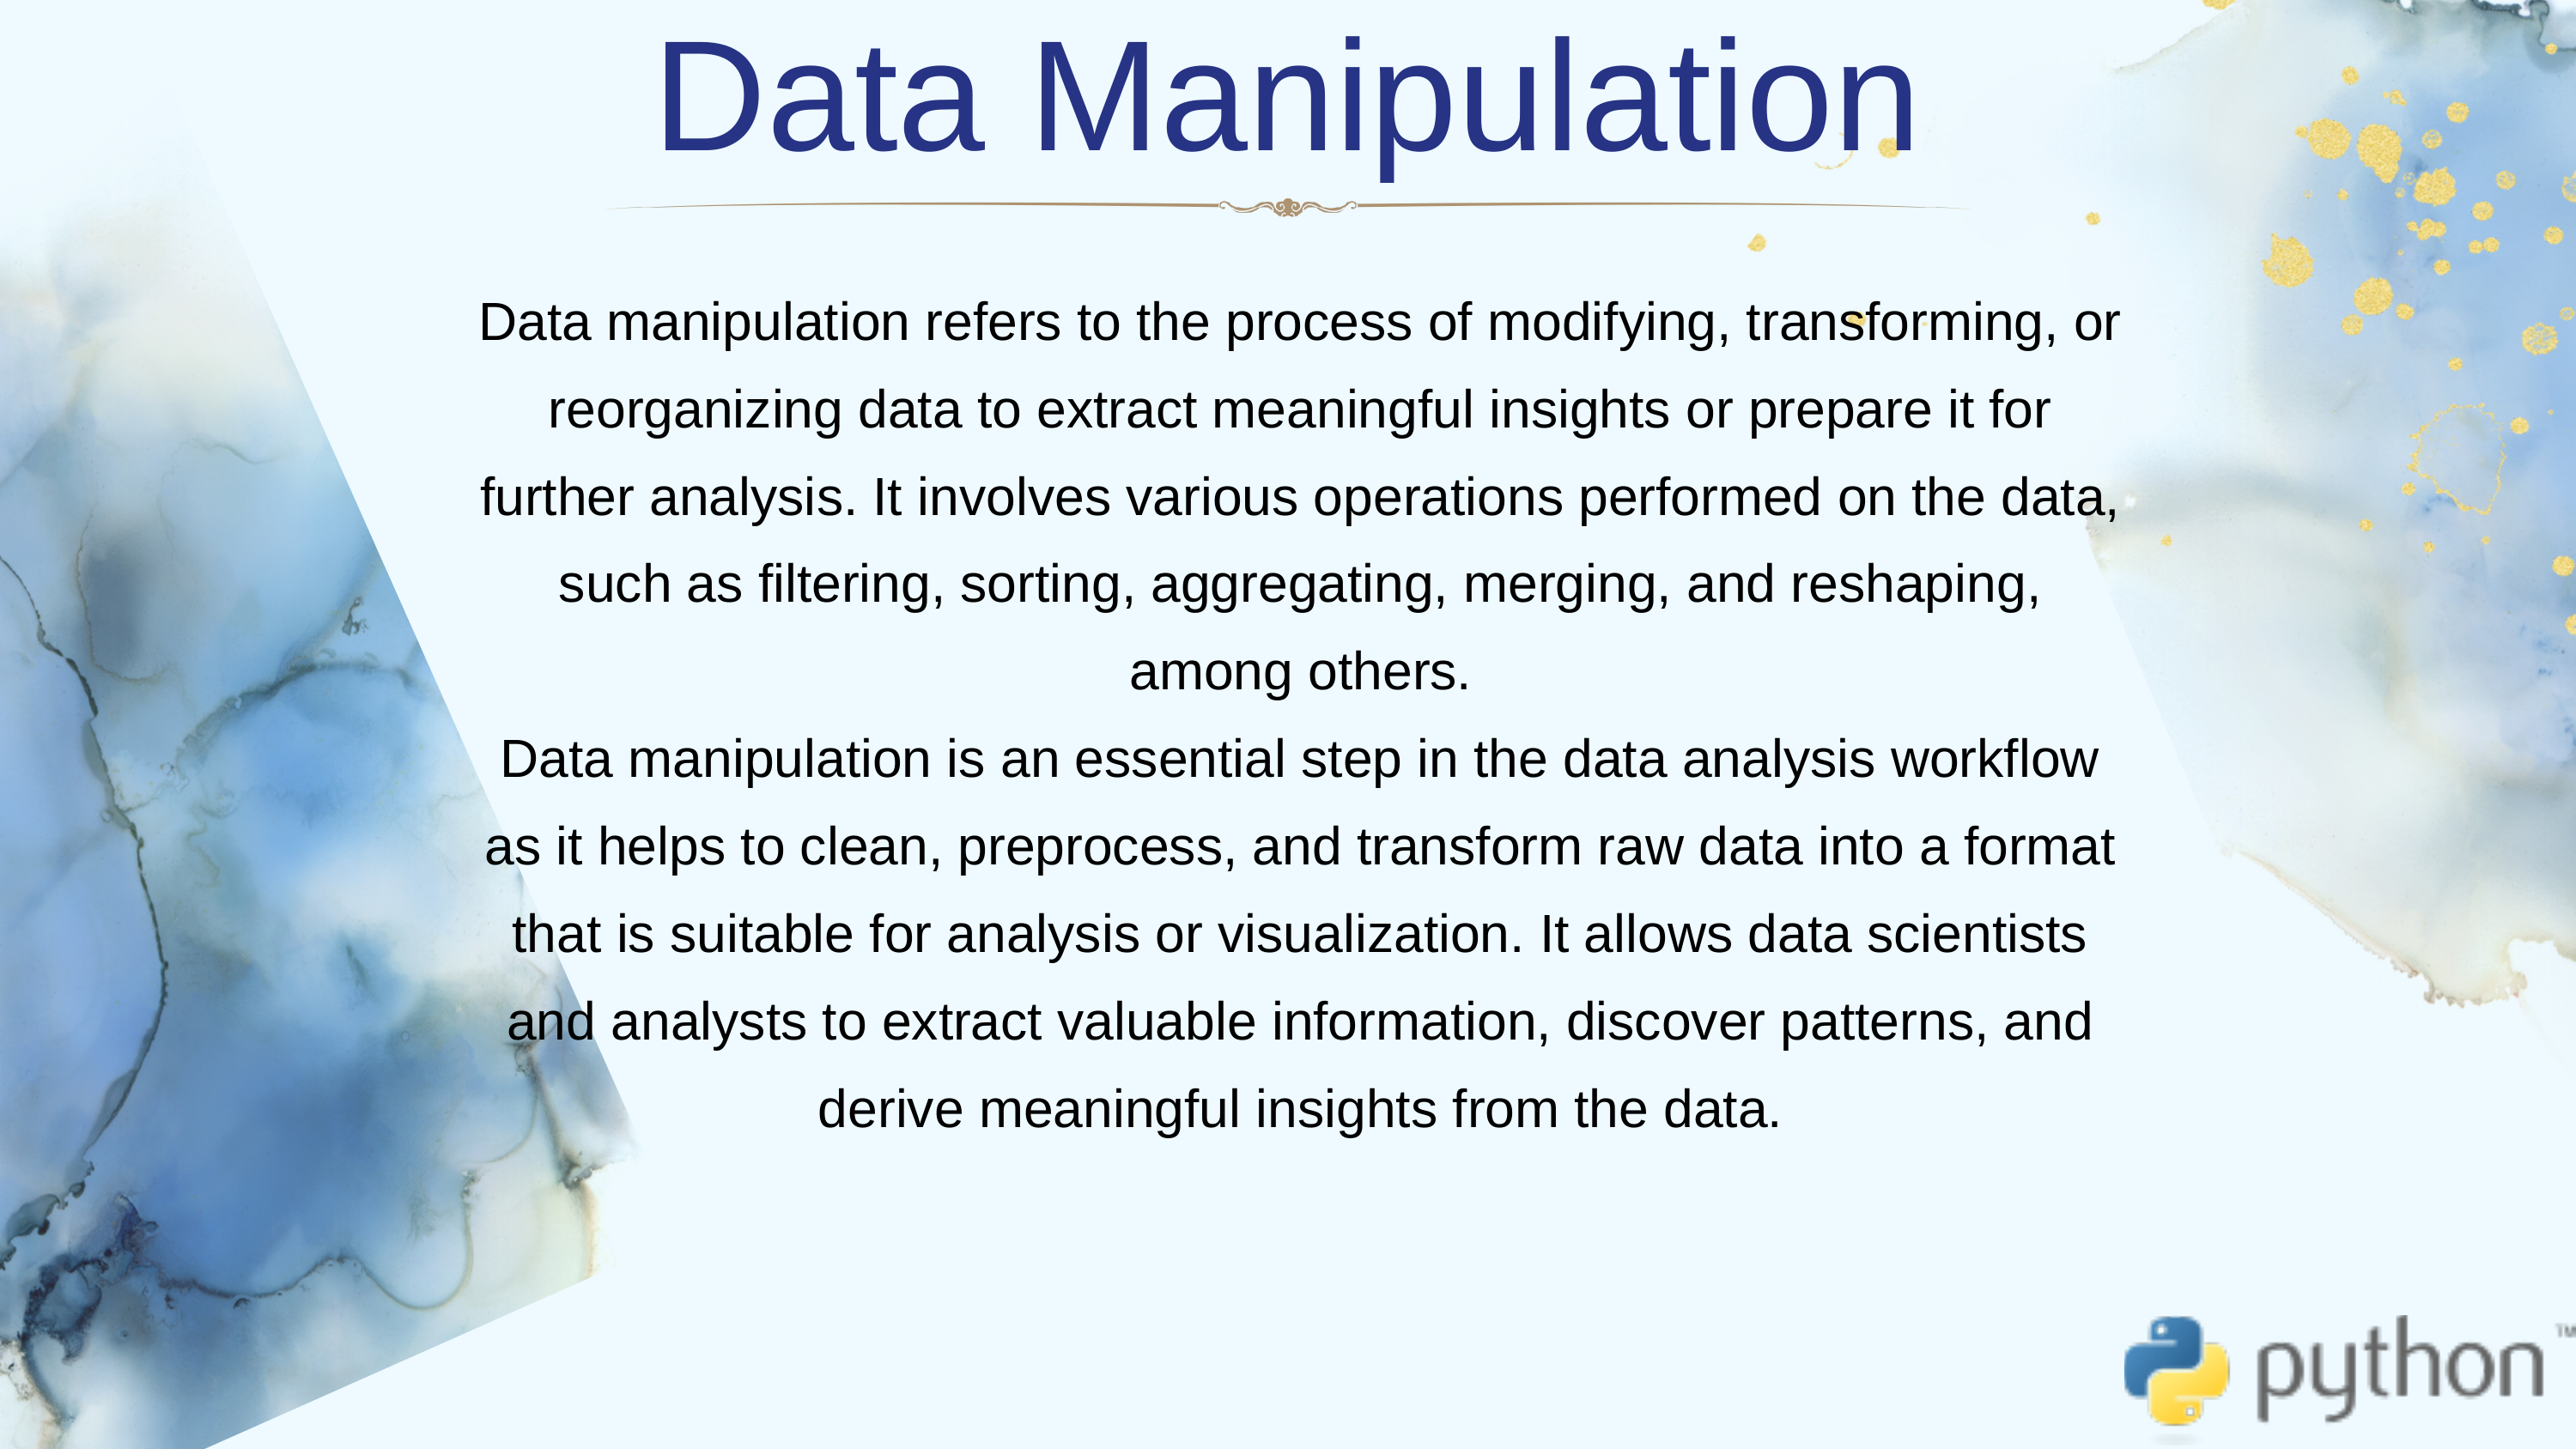

Data Manipulation

Data manipulation refers to the process of modifying, transforming, or reorganizing data to extract meaningful insights or prepare it for further analysis. It involves various operations performed on the data, such as filtering, sorting, aggregating, merging, and reshaping, among others.
Data manipulation is an essential step in the data analysis workflow as it helps to clean, preprocess, and transform raw data into a format that is suitable for analysis or visualization. It allows data scientists and analysts to extract valuable information, discover patterns, and derive meaningful insights from the data.